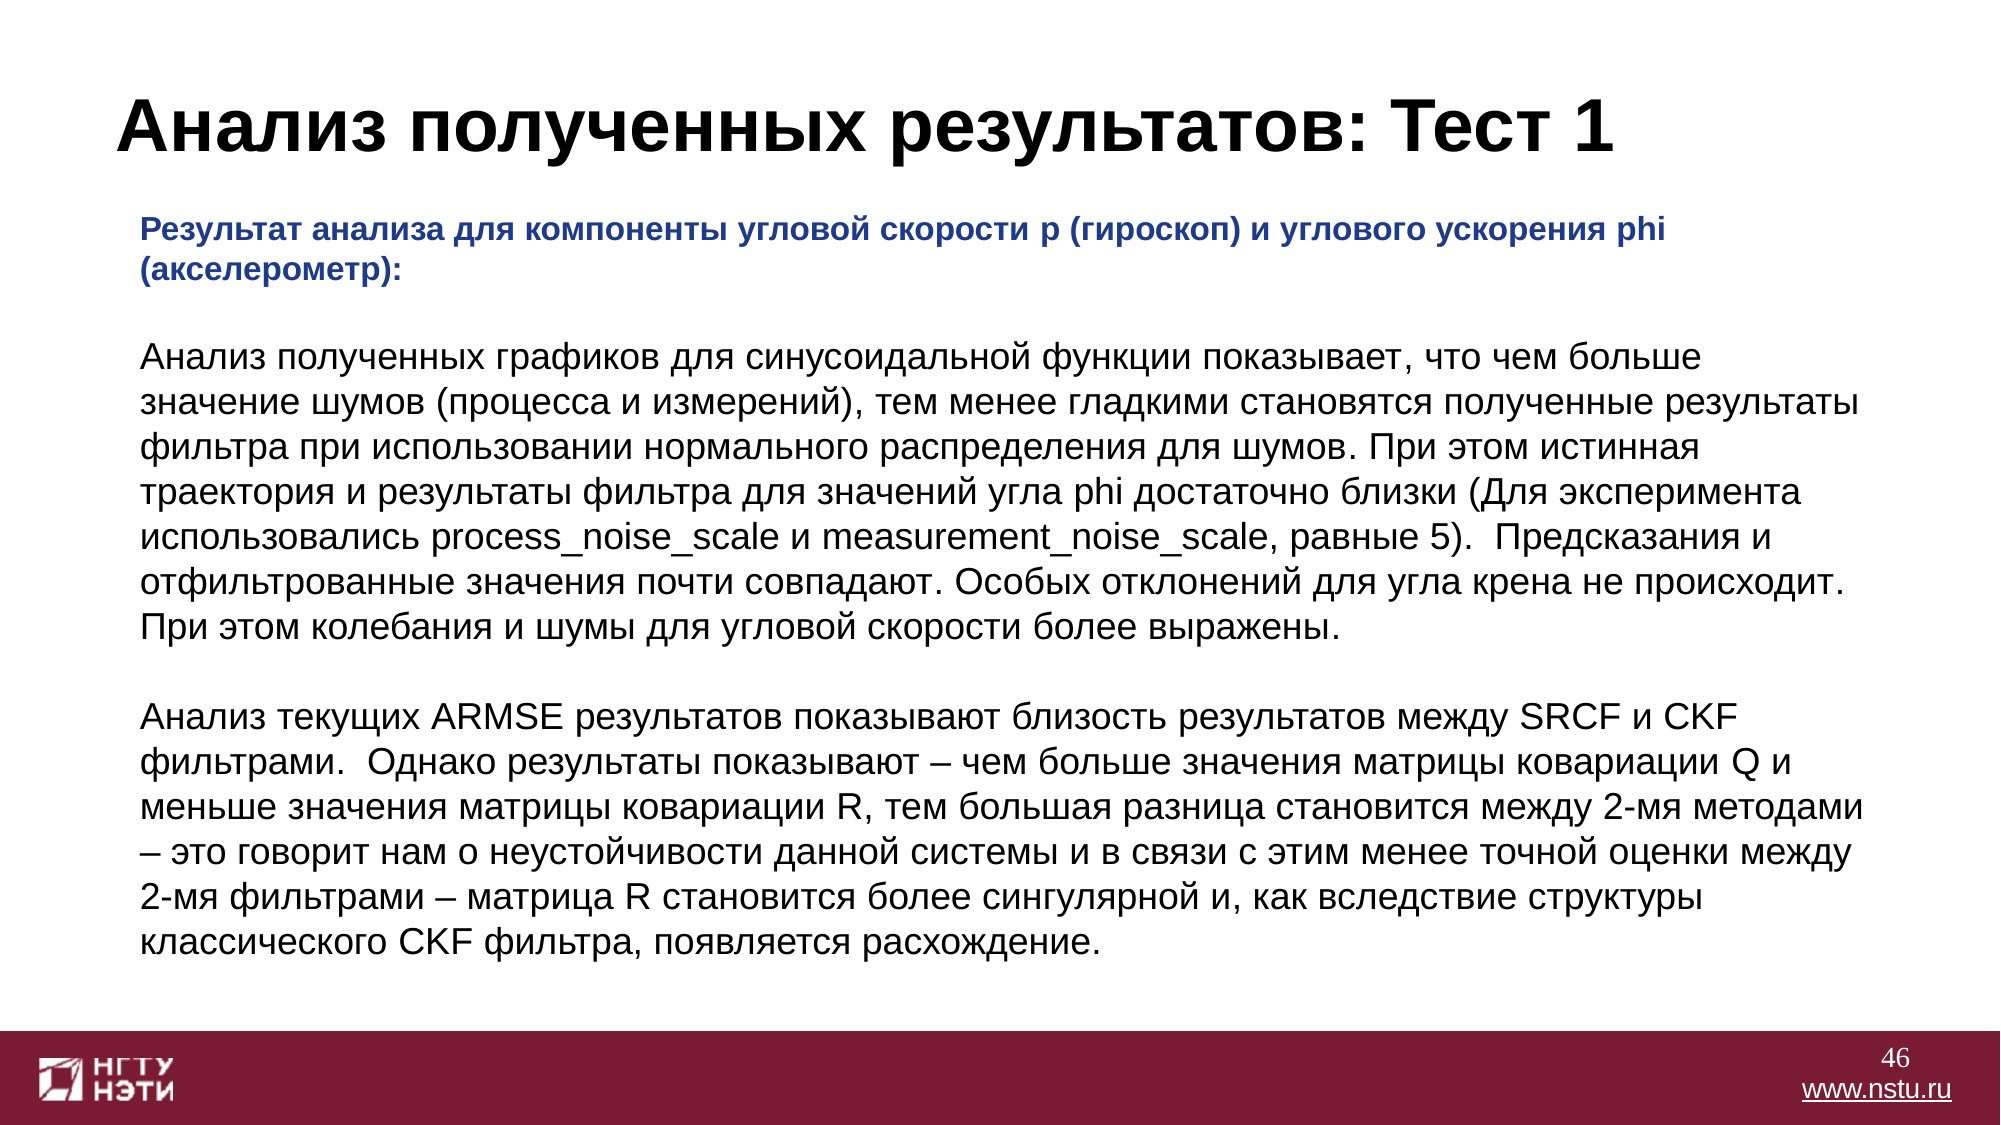

# Анализ полученных результатов: Тест 1

Результат анализа для компоненты угловой скорости p (гироскоп) и углового ускорения phi (акселерометр):

Анализ полученных графиков для синусоидальной функции показывает, что чем больше значение шумов (процесса и измерений), тем менее гладкими становятся полученные результаты фильтра при использовании нормального распределения для шумов. При этом истинная траектория и результаты фильтра для значений угла phi достаточно близки (Для эксперимента использовались process_noise_scale и measurement_noise_scale, равные 5).  Предсказания и отфильтрованные значения почти совпадают. Особых отклонений для угла крена не происходит. При этом колебания и шумы для угловой скорости более выражены.

Анализ текущих ARMSE результатов показывают близость результатов между SRCF и CKF фильтрами.  Однако результаты показывают – чем больше значения матрицы ковариации Q и меньше значения матрицы ковариации R, тем большая разница становится между 2-мя методами – это говорит нам о неустойчивости данной системы и в связи с этим менее точной оценки между 2-мя фильтрами – матрица R становится более сингулярной и, как вследствие структуры классического CKF фильтра, появляется расхождение.
46
www.nstu.ru